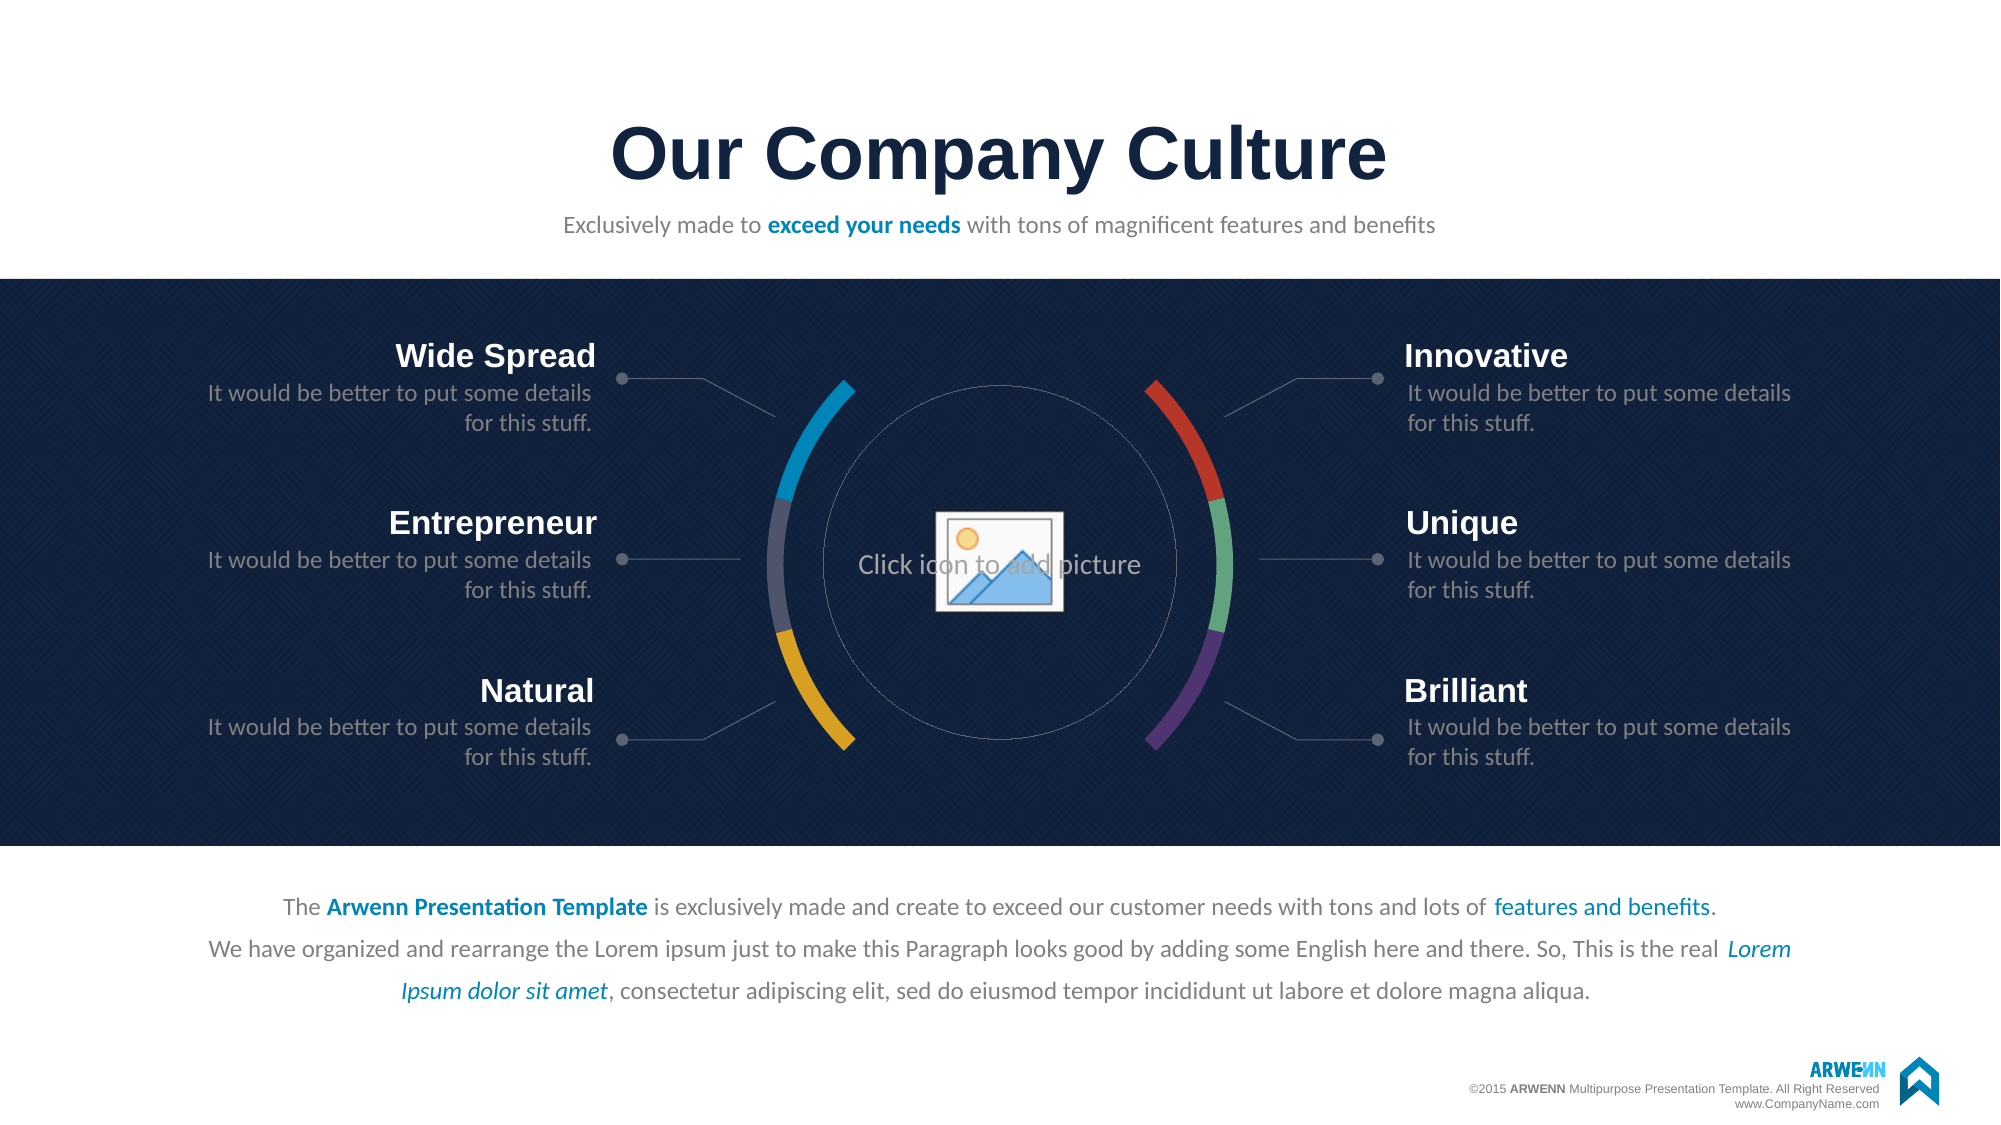

# Our Company Culture
Exclusively made to exceed your needs with tons of magnificent features and benefits

Wide Spread
Innovative
It would be better to put some details for this stuff.
It would be better to put some details for this stuff.

Entrepreneur
Unique

Innovation
It would be better to put some details for this stuff.
It would be better to put some details for this stuff.

Natural
Brilliant
It would be better to put some details for this stuff.
It would be better to put some details for this stuff.
The Arwenn Presentation Template is exclusively made and create to exceed our customer needs with tons and lots of features and benefits.
We have organized and rearrange the Lorem ipsum just to make this Paragraph looks good by adding some English here and there. So, This is the real Lorem Ipsum dolor sit amet, consectetur adipiscing elit, sed do eiusmod tempor incididunt ut labore et dolore magna aliqua.